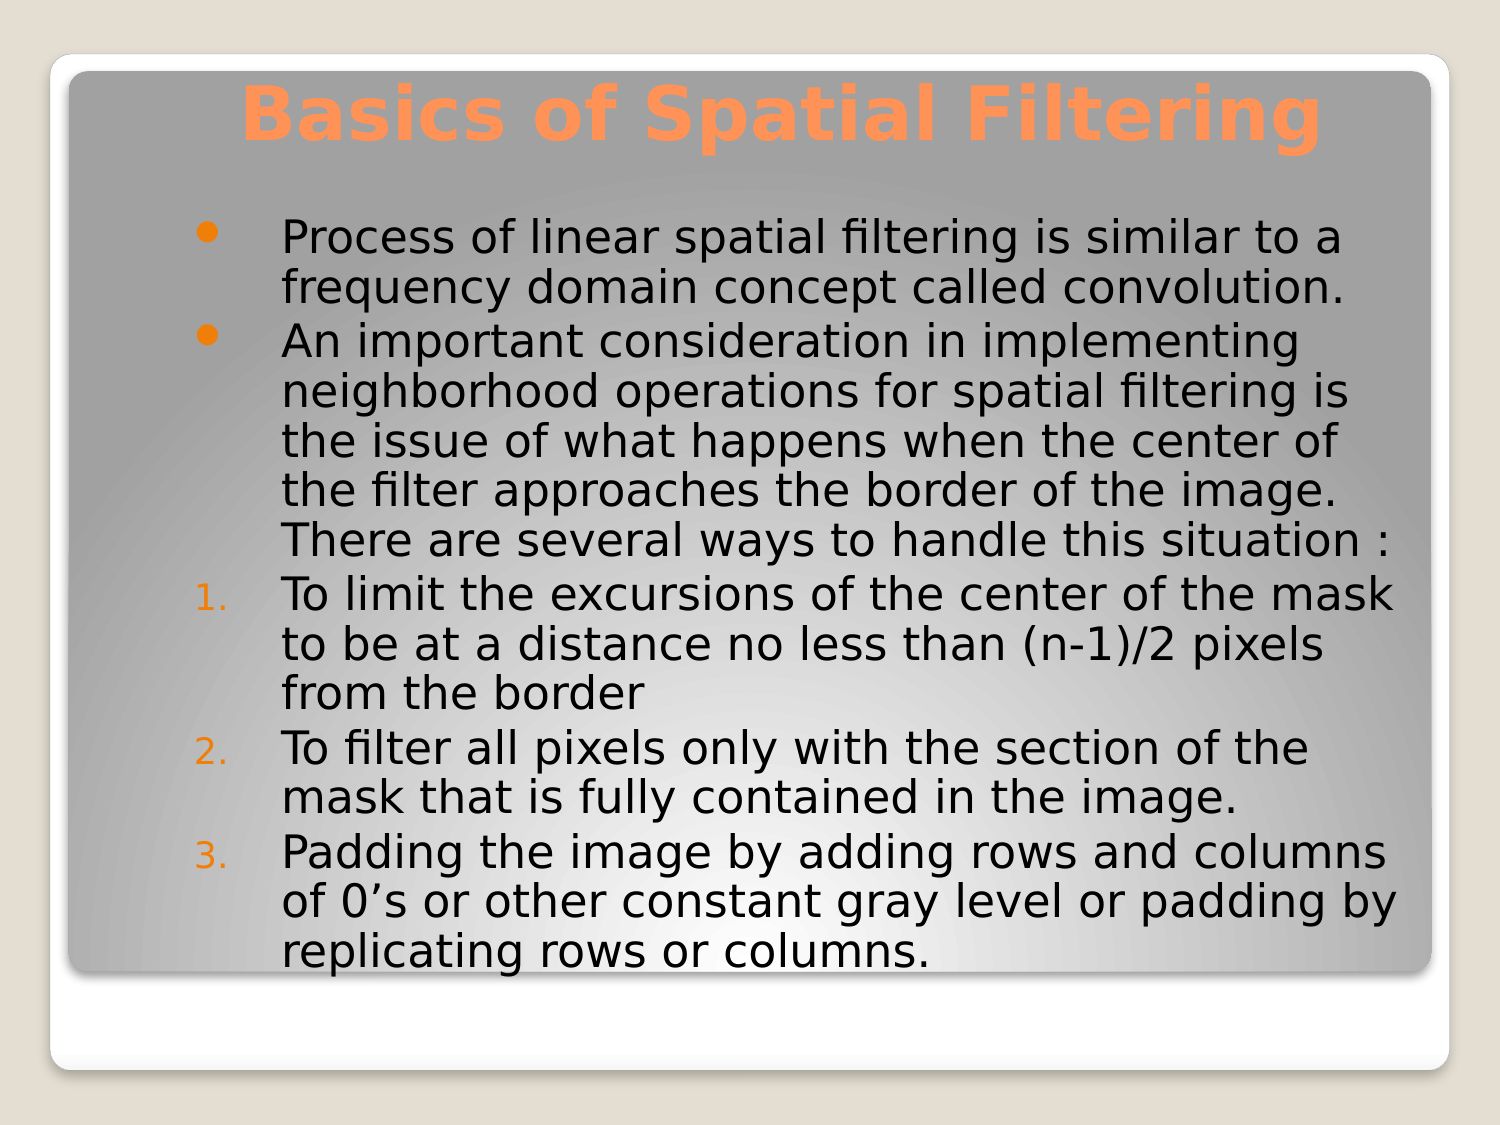

# Basics of Spatial Filtering
Process of linear spatial filtering is similar to a frequency domain concept called convolution.
An important consideration in implementing neighborhood operations for spatial filtering is the issue of what happens when the center of the filter approaches the border of the image. There are several ways to handle this situation :
To limit the excursions of the center of the mask to be at a distance no less than (n-1)/2 pixels from the border
To filter all pixels only with the section of the mask that is fully contained in the image.
Padding the image by adding rows and columns of 0’s or other constant gray level or padding by replicating rows or columns.